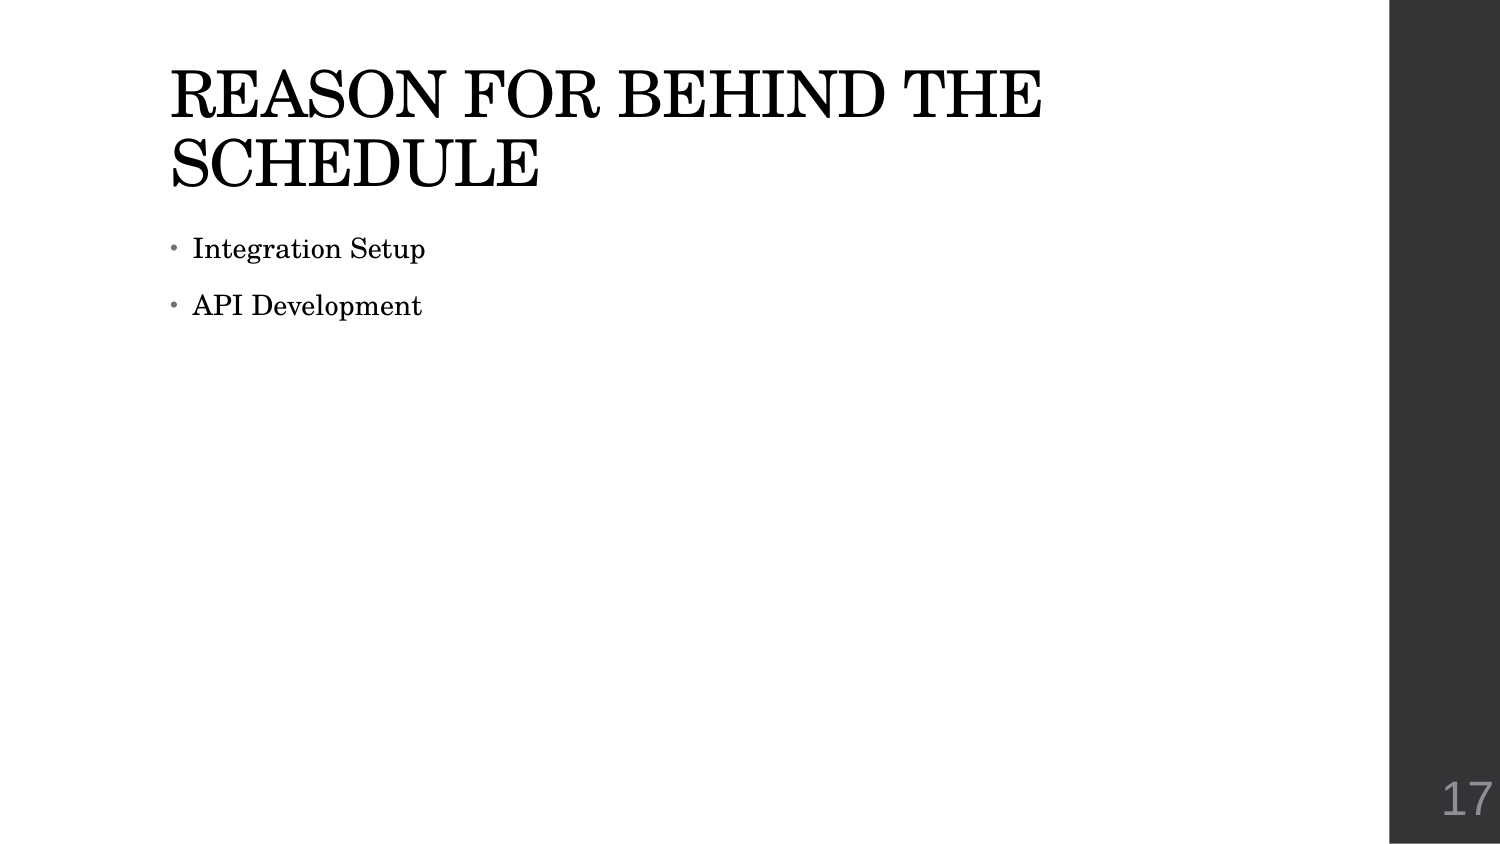

# REASON FOR BEHIND THE SCHEDULE
Integration Setup
API Development

17